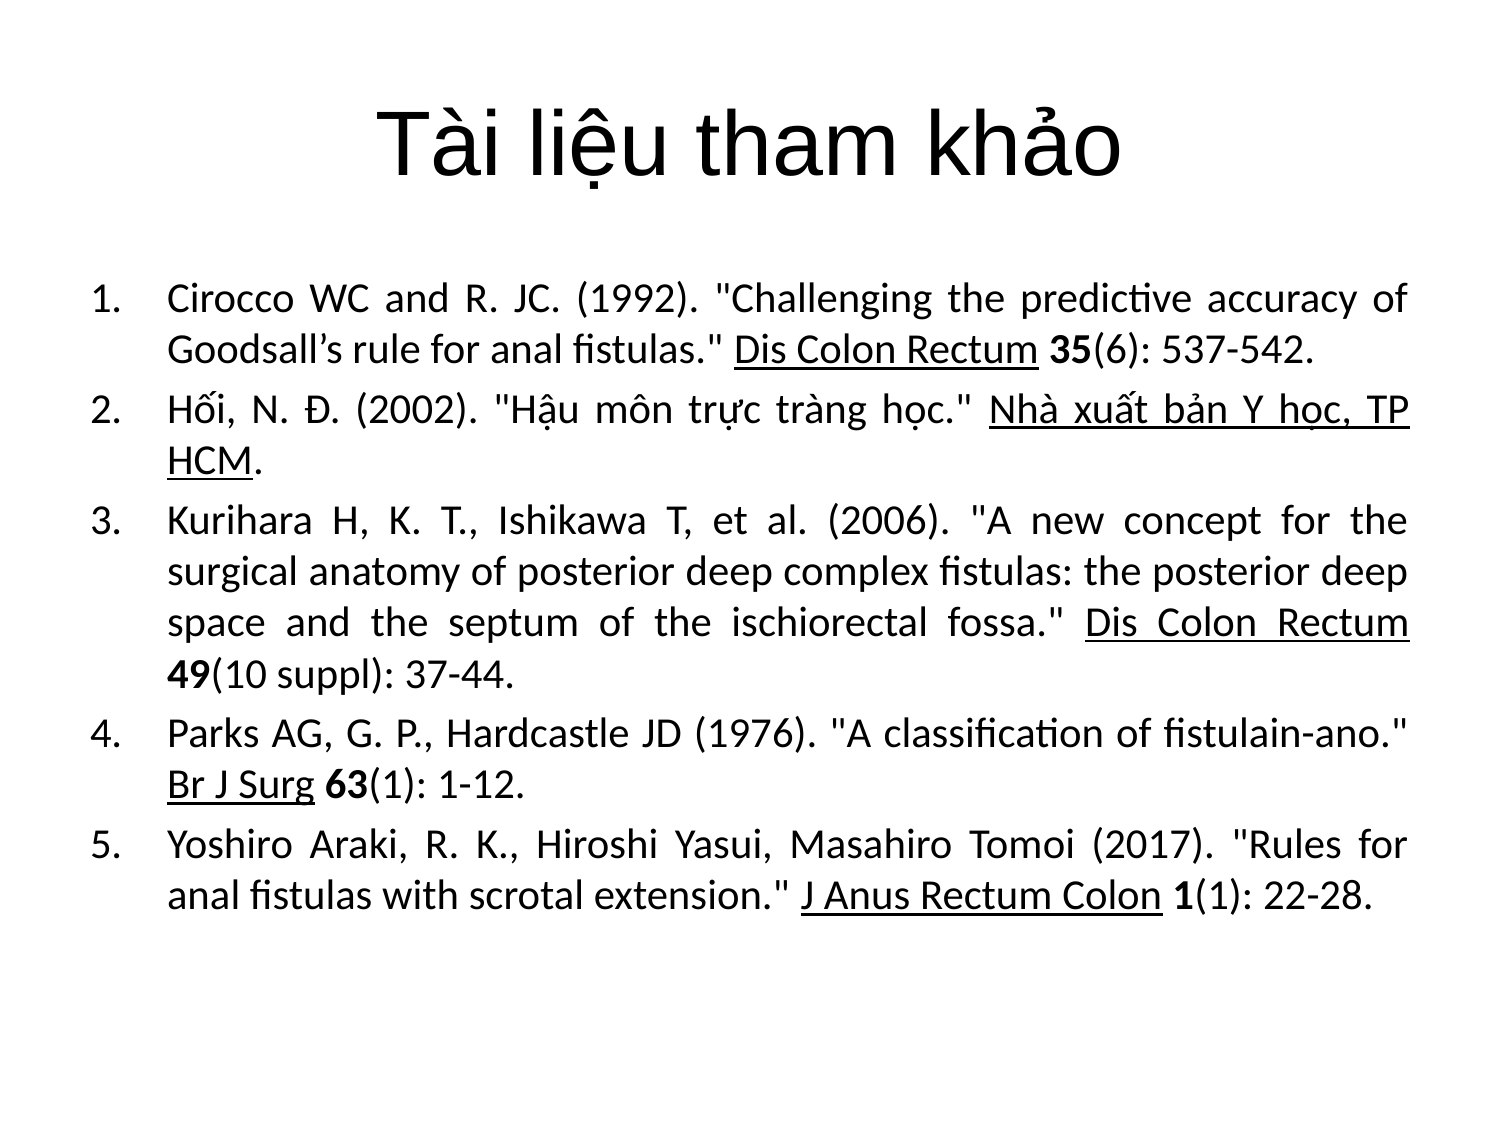

# Tài liệu tham khảo
Cirocco WC and R. JC. (1992). "Challenging the predictive accuracy of Goodsall’s rule for anal fistulas." Dis Colon Rectum 35(6): 537-542.
Hối, N. Đ. (2002). "Hậu môn trực tràng học." Nhà xuất bản Y học, TP HCM.
Kurihara H, K. T., Ishikawa T, et al. (2006). "A new concept for the surgical anatomy of posterior deep complex fistulas: the posterior deep space and the septum of the ischiorectal fossa." Dis Colon Rectum 49(10 suppl): 37-44.
Parks AG, G. P., Hardcastle JD (1976). "A classification of fistulain-ano." Br J Surg 63(1): 1-12.
Yoshiro Araki, R. K., Hiroshi Yasui, Masahiro Tomoi (2017). "Rules for anal fistulas with scrotal extension." J Anus Rectum Colon 1(1): 22-28.